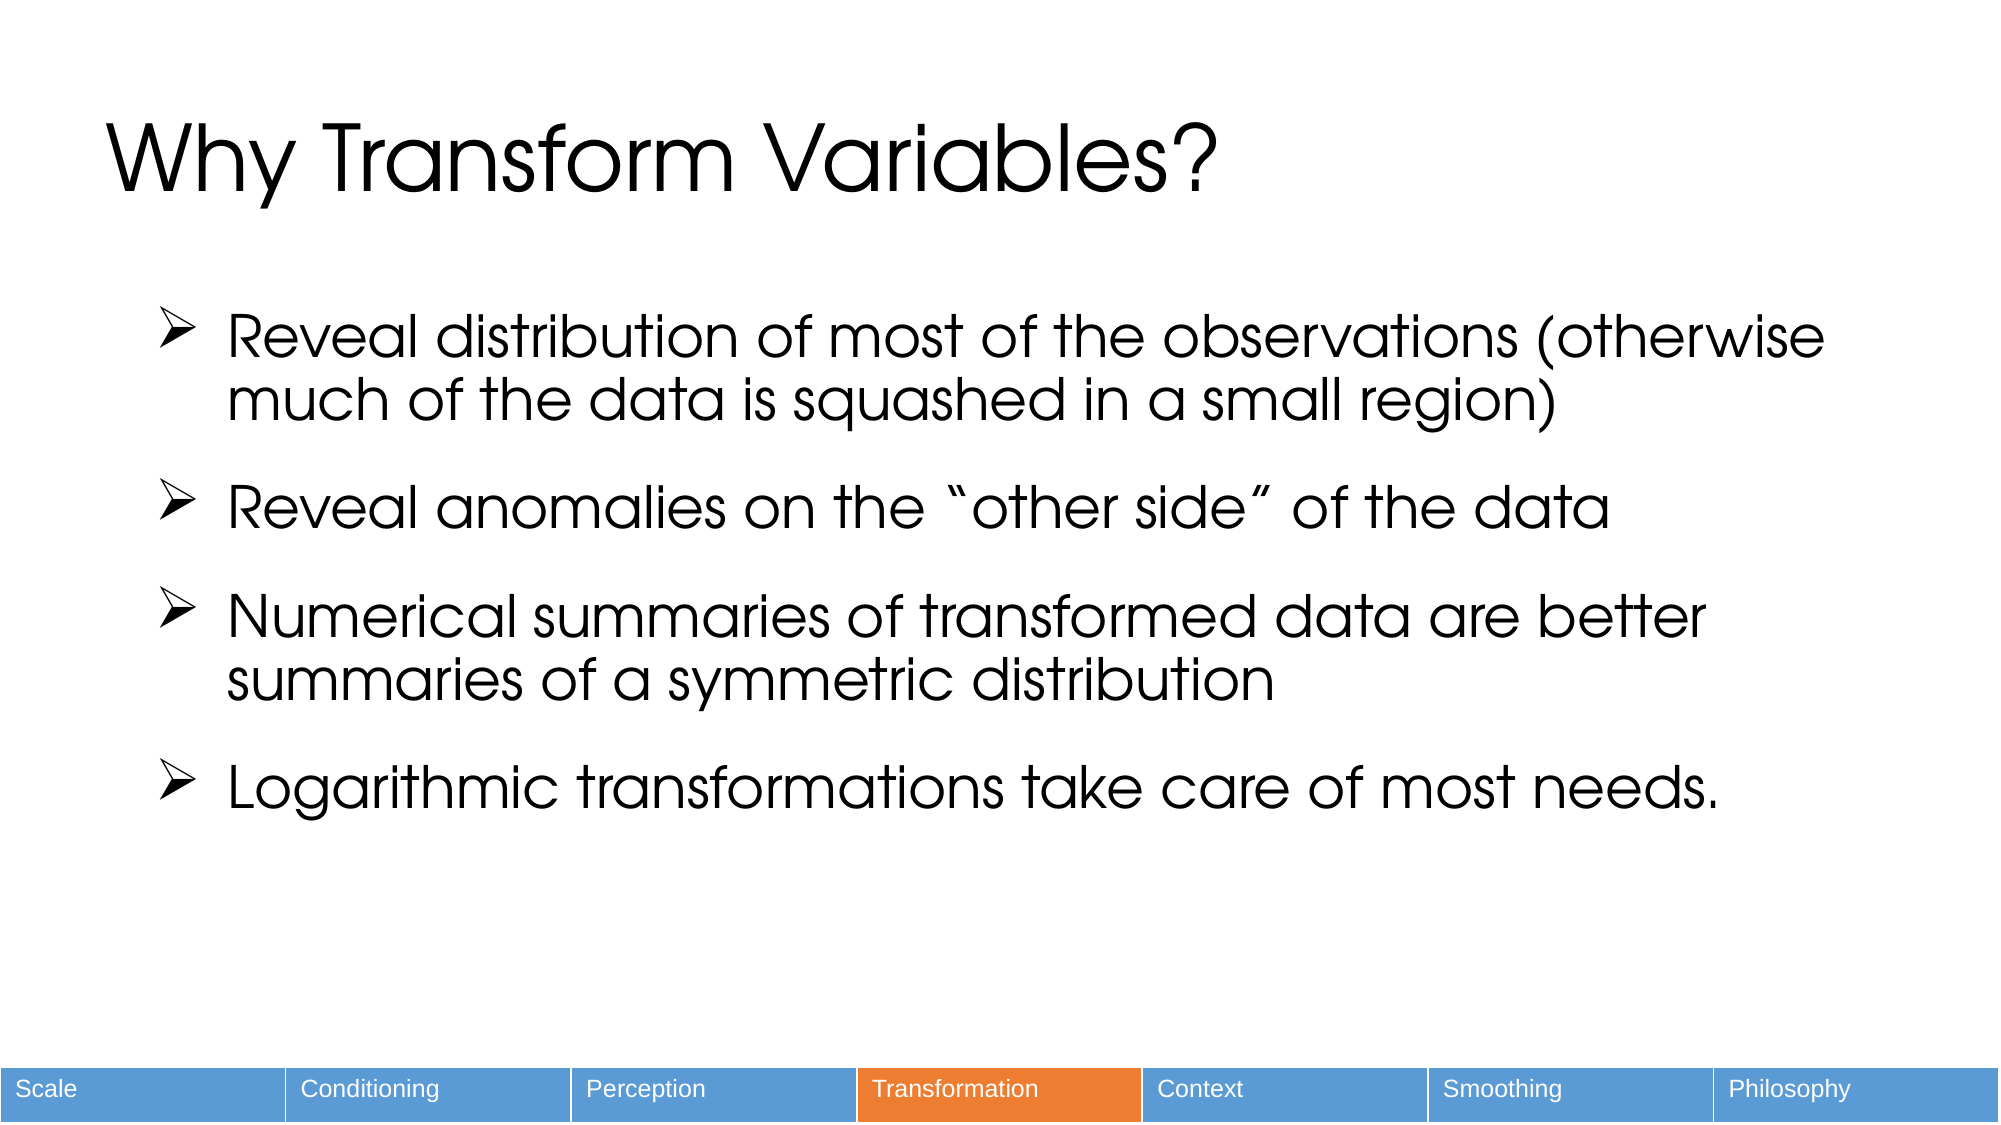

# Why Transform Variables?
Reveal distribution of most of the observations (otherwise much of the data is squashed in a small region)
Reveal anomalies on the “other side” of the data
Numerical summaries of transformed data are better summaries of a symmetric distribution
Logarithmic transformations take care of most needs.
| Scale | Conditioning | Perception | Transformation | Context | Smoothing | Philosophy |
| --- | --- | --- | --- | --- | --- | --- |